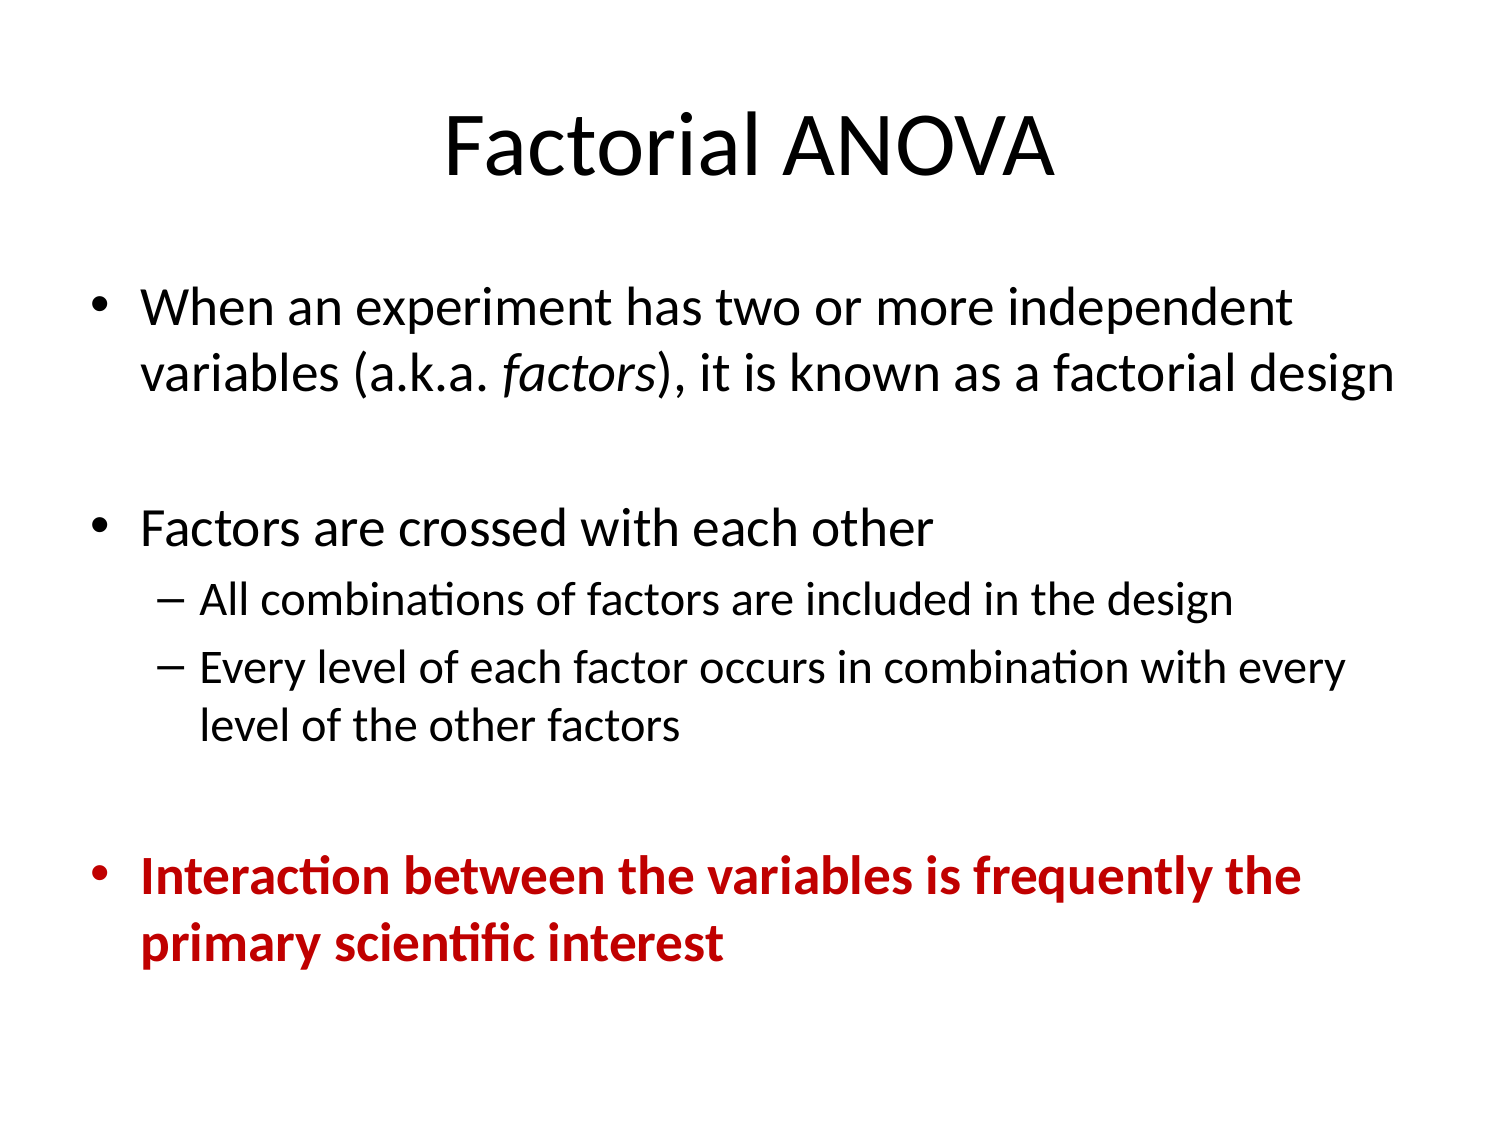

# Factorial ANOVA
When an experiment has two or more independent variables (a.k.a. factors), it is known as a factorial design

Factors are crossed with each other
All combinations of factors are included in the design
Every level of each factor occurs in combination with every level of the other factors

Interaction between the variables is frequently the primary scientific interest